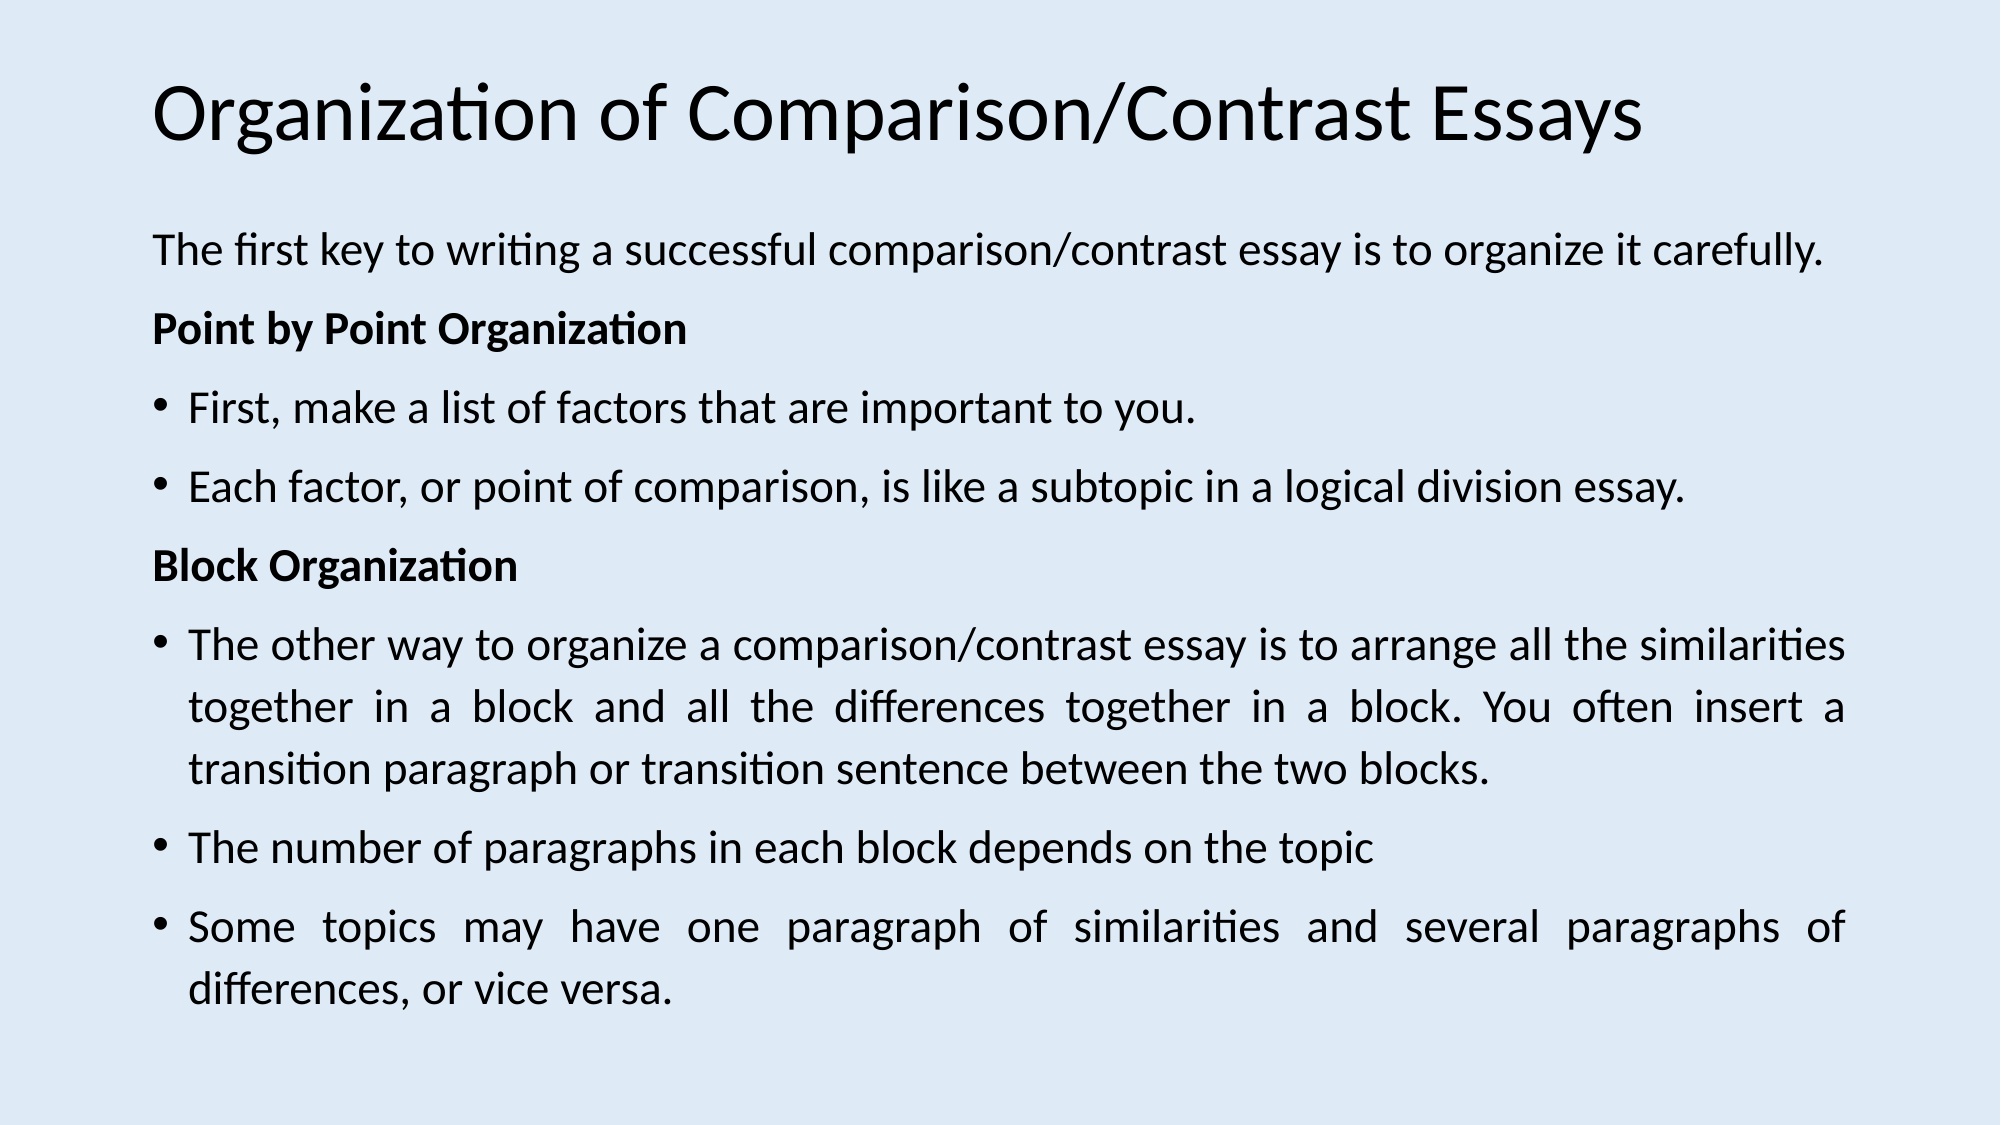

# Organization of Comparison/Contrast Essays
The first key to writing a successful comparison/contrast essay is to organize it carefully.
Point by Point Organization
First, make a list of factors that are important to you.
Each factor, or point of comparison, is like a subtopic in a logical division essay.
Block Organization
The other way to organize a comparison/contrast essay is to arrange all the similarities together in a block and all the differences together in a block. You often insert a transition paragraph or transition sentence between the two blocks.
The number of paragraphs in each block depends on the topic
Some topics may have one paragraph of similarities and several paragraphs of differences, or vice versa.